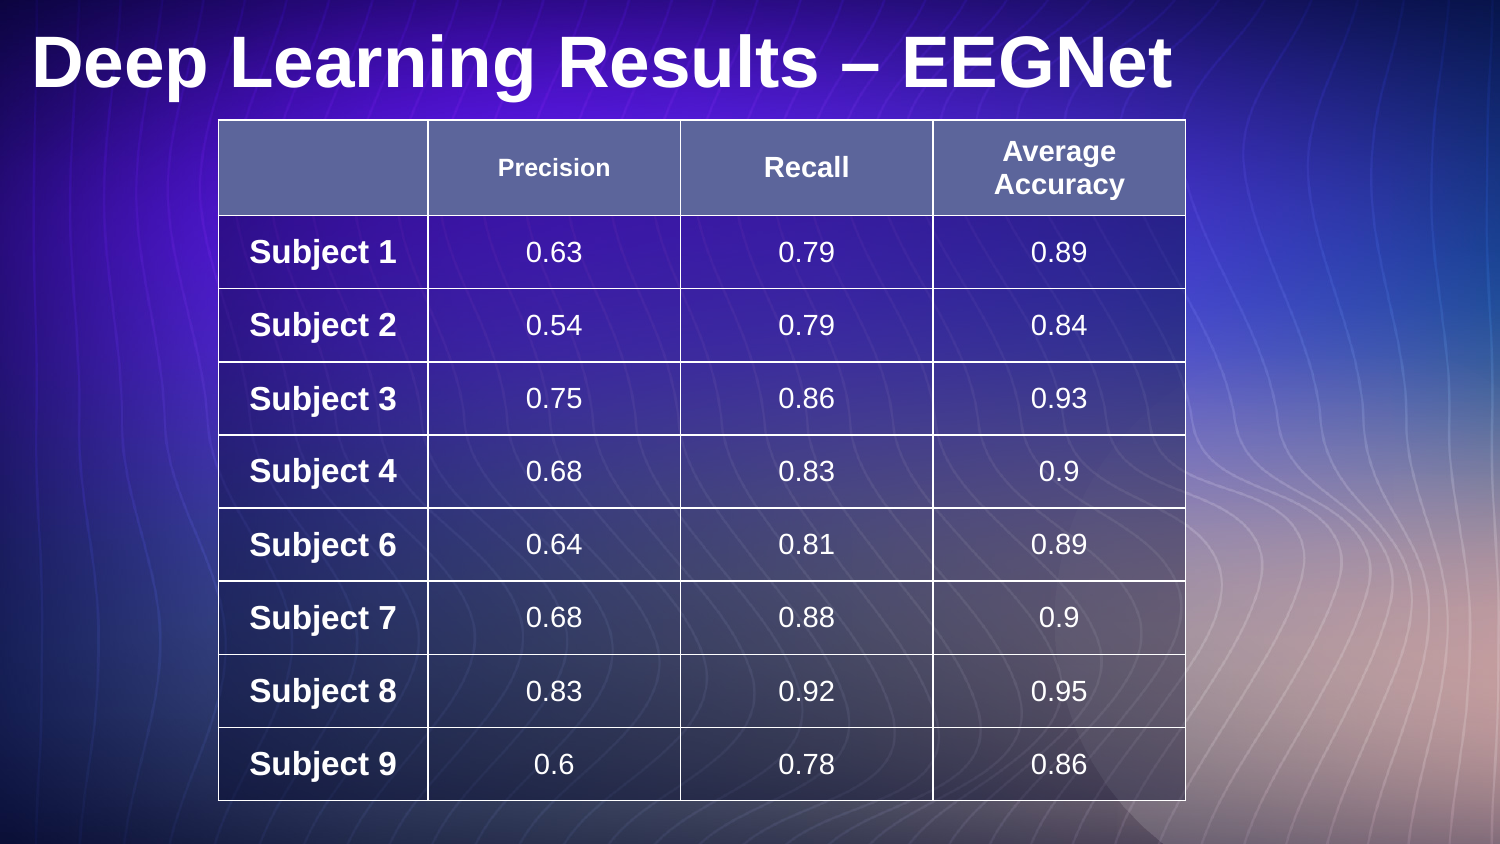

# Deep Learning Results – EEGNet
|  | Precision | Recall | Average Accuracy |
| --- | --- | --- | --- |
| Subject 1 | 0.63 | 0.79 | 0.89 |
| Subject 2 | 0.54 | 0.79 | 0.84 |
| Subject 3 | 0.75 | 0.86 | 0.93 |
| Subject 4 | 0.68 | 0.83 | 0.9 |
| Subject 6 | 0.64 | 0.81 | 0.89 |
| Subject 7 | 0.68 | 0.88 | 0.9 |
| Subject 8 | 0.83 | 0.92 | 0.95 |
| Subject 9 | 0.6 | 0.78 | 0.86 |